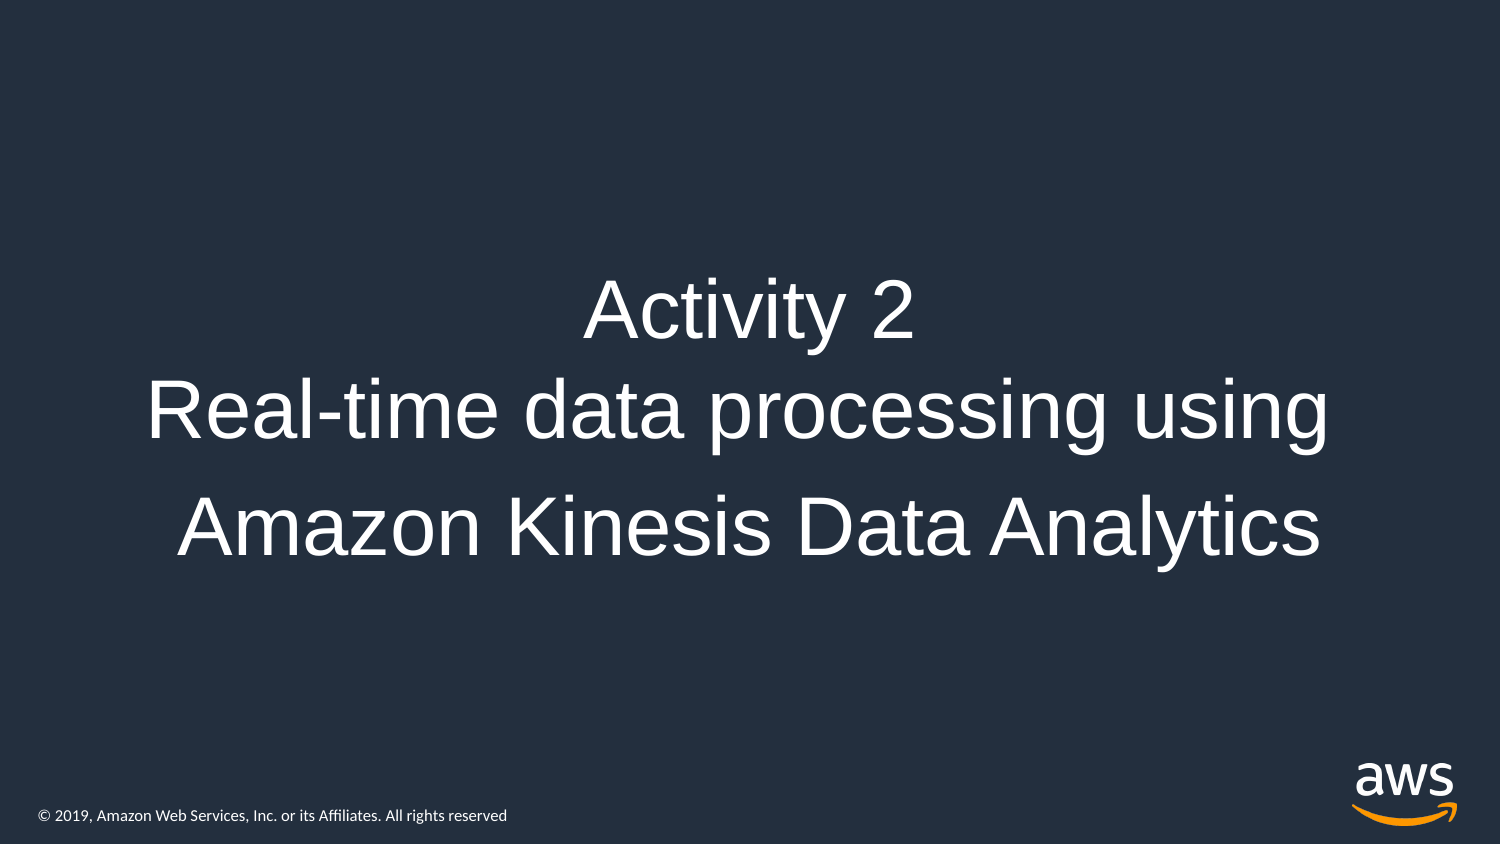

Activity 2
Real-time data processing using
Amazon Kinesis Data Analytics